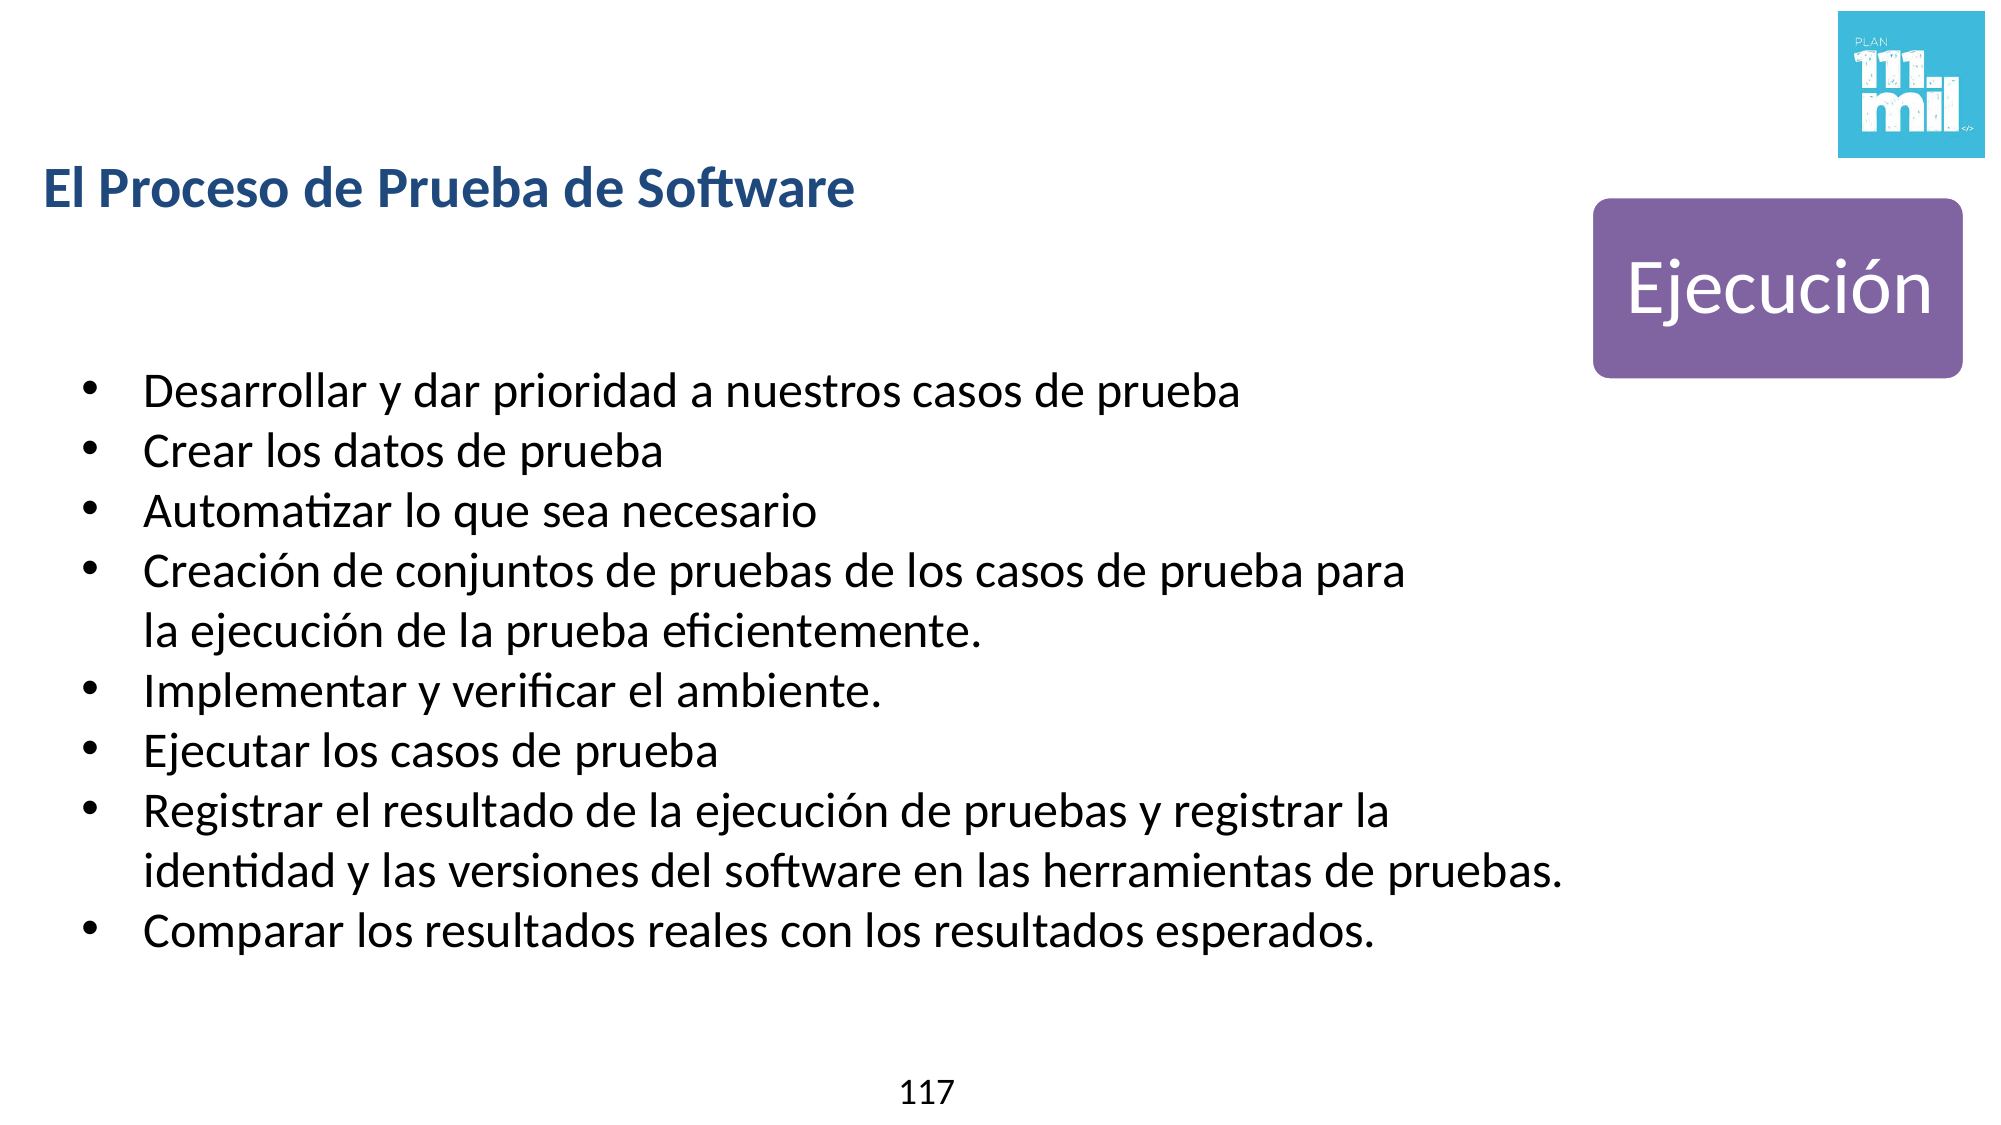

# El Proceso de Prueba de Software
Ejecución
Desarrollar y dar prioridad a nuestros casos de prueba
Crear los datos de prueba
Automatizar lo que sea necesario
Creación de conjuntos de pruebas de los casos de prueba para la ejecución de la prueba eficientemente.
Implementar y verificar el ambiente.
Ejecutar los casos de prueba
Registrar el resultado de la ejecución de pruebas y registrar la identidad y las versiones del software en las herramientas de pruebas.
Comparar los resultados reales con los resultados esperados.